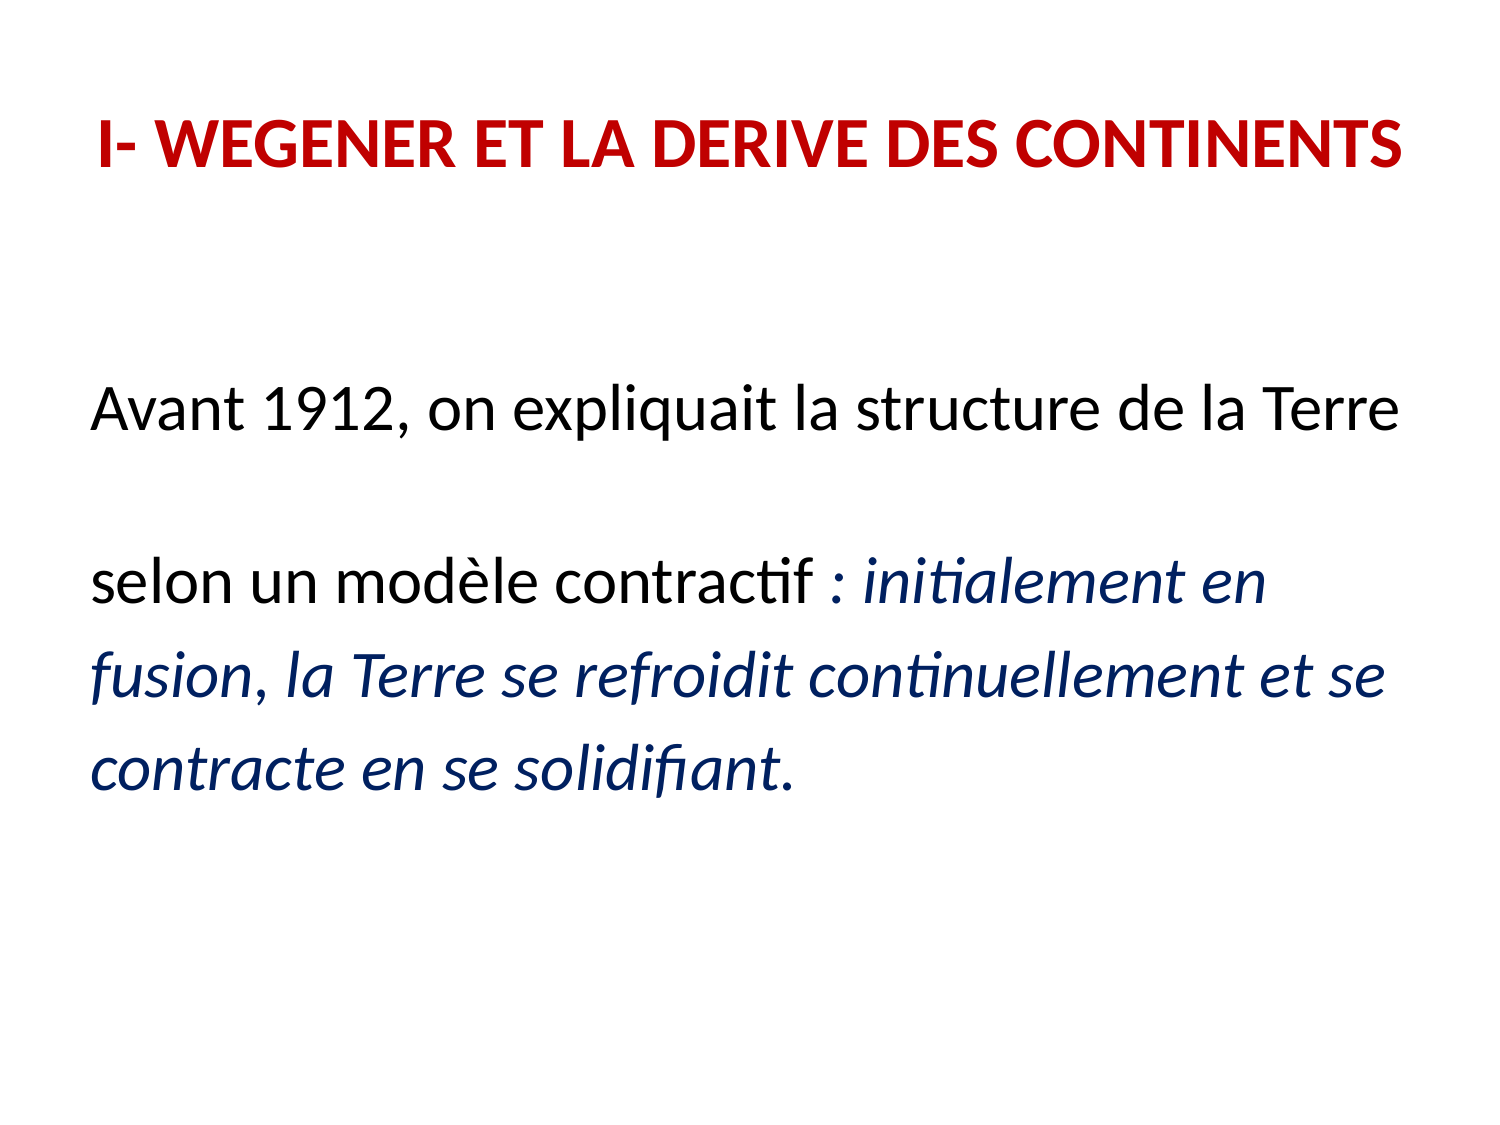

# I- WEGENER ET LA DERIVE DES CONTINENTS

Avant 1912, on expliquait la structure de la Terre
selon un modèle contractif : initialement en
fusion, la Terre se refroidit continuellement et se
contracte en se solidifiant.